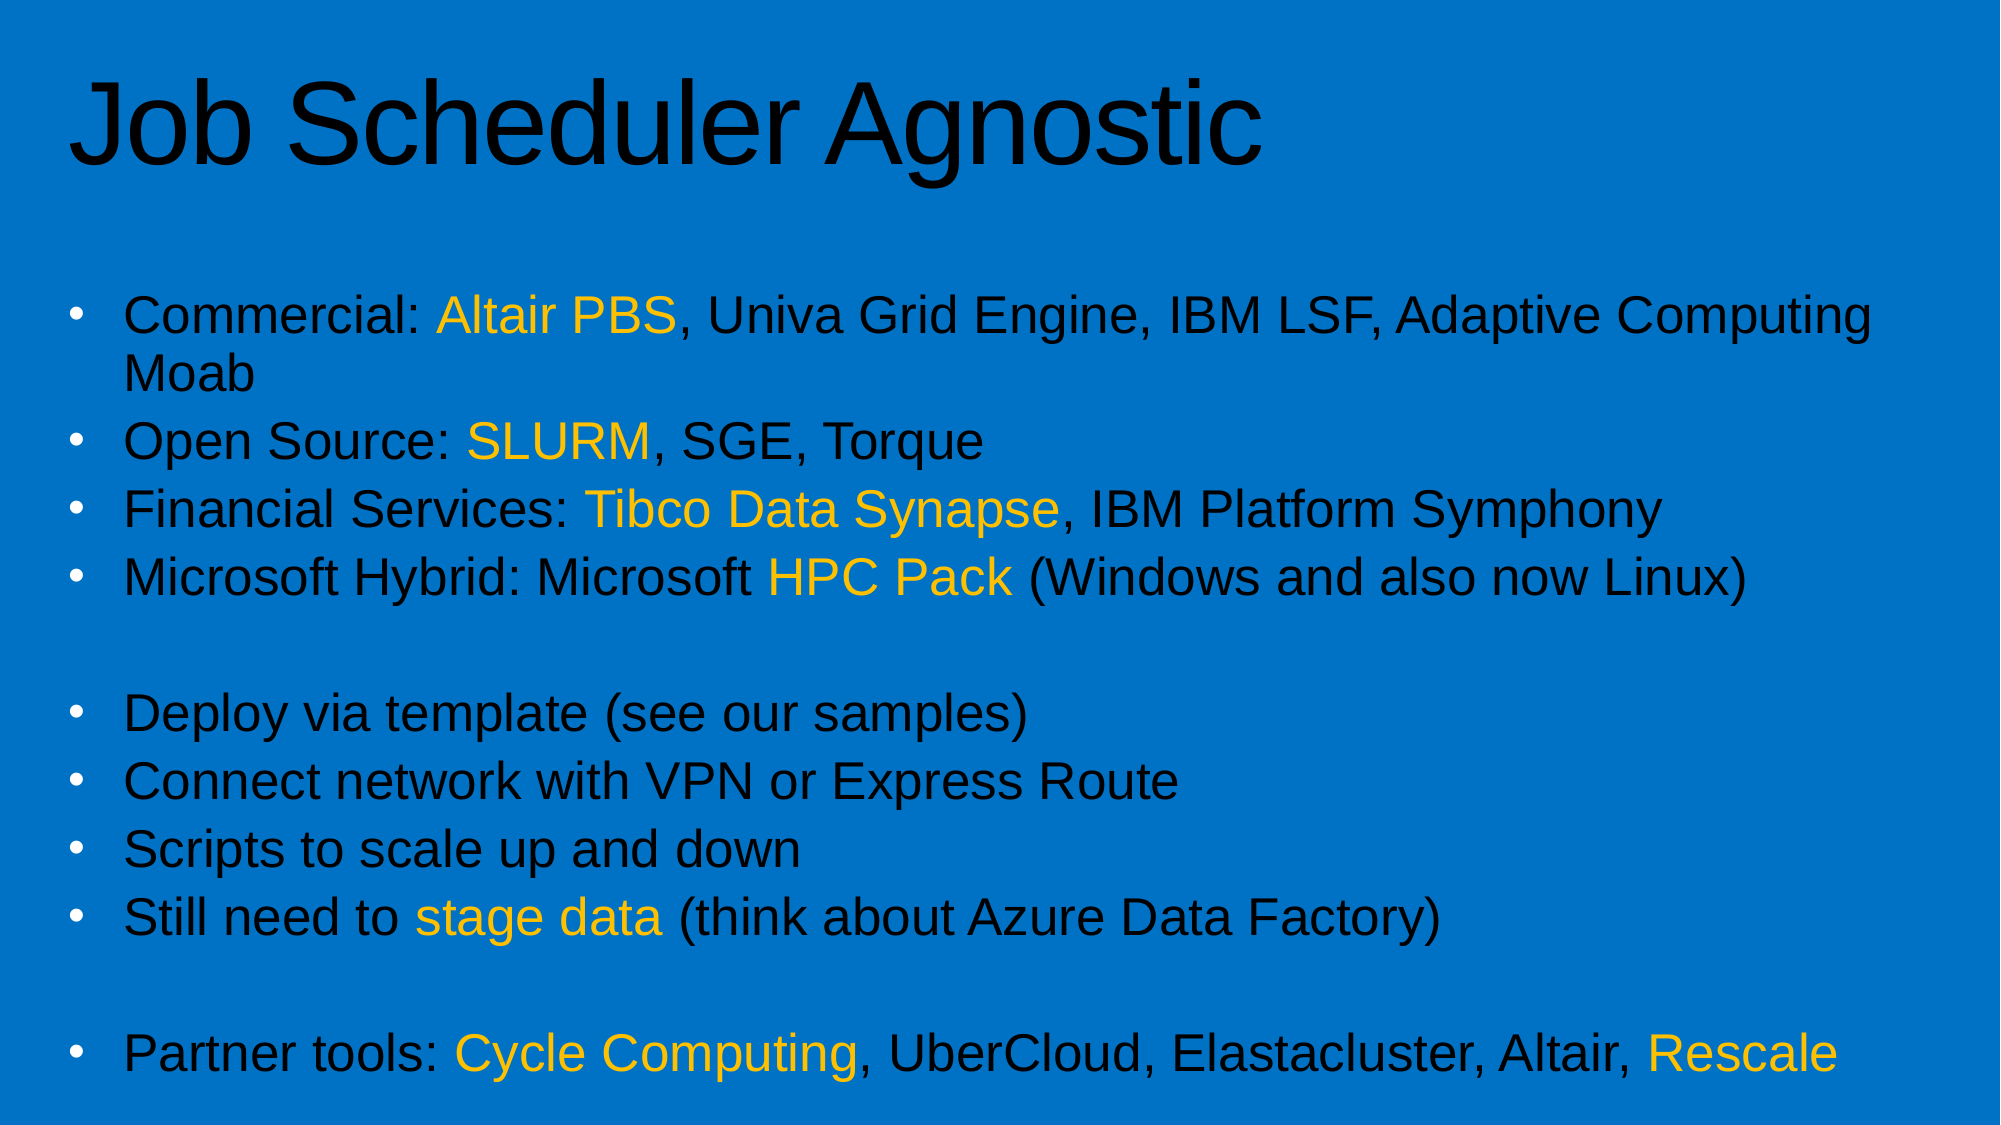

# Job Scheduler Agnostic
Commercial: Altair PBS, Univa Grid Engine, IBM LSF, Adaptive Computing Moab
Open Source: SLURM, SGE, Torque
Financial Services: Tibco Data Synapse, IBM Platform Symphony
Microsoft Hybrid: Microsoft HPC Pack (Windows and also now Linux)

Deploy via template (see our samples)
Connect network with VPN or Express Route
Scripts to scale up and down
Still need to stage data (think about Azure Data Factory)

Partner tools: Cycle Computing, UberCloud, Elastacluster, Altair, Rescale